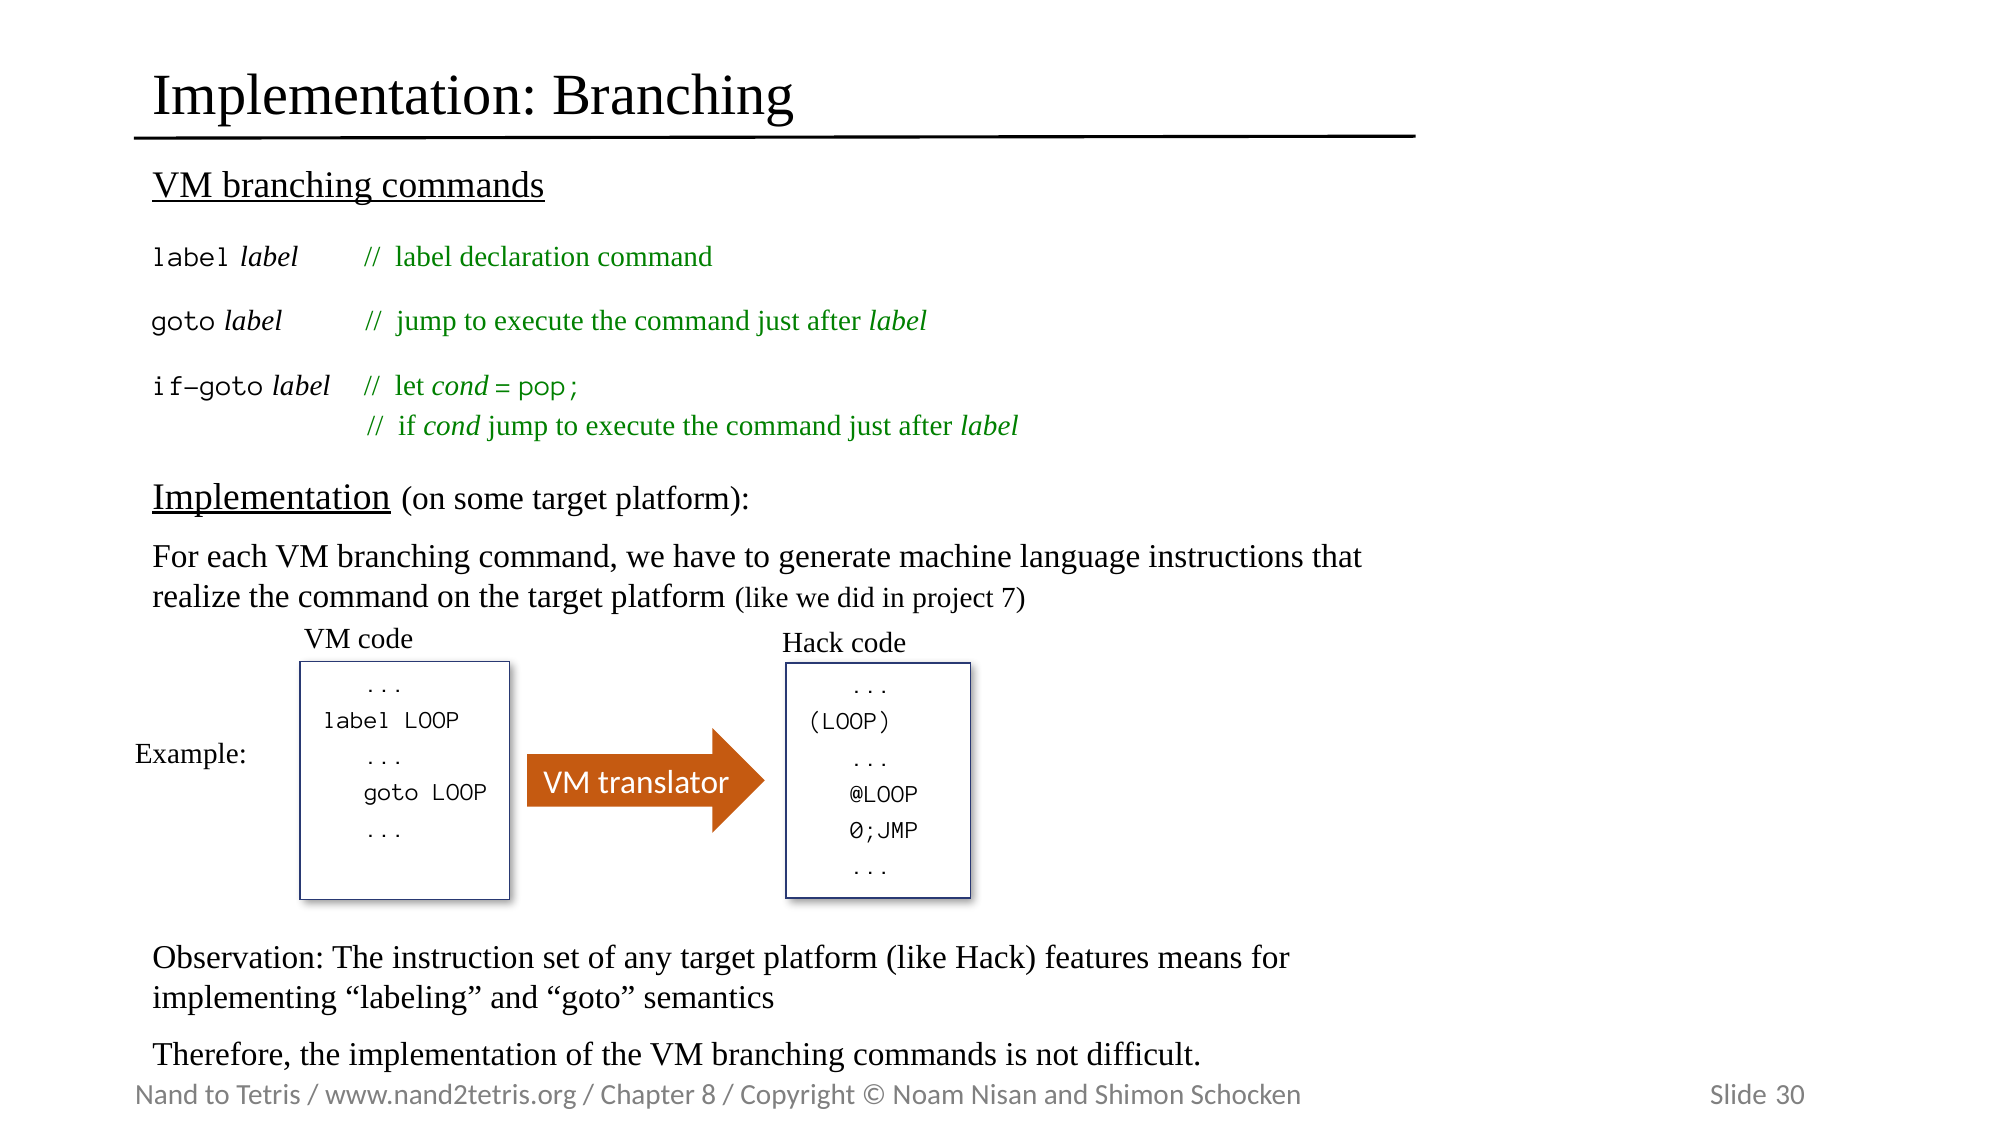

# Implementation: Branching
VM branching commands
label label         //  label declaration command
goto label          //  jump to execute the command just after label
if-goto label    //  let cond = pop;
                          //  if cond jump to execute the command just after label

Implementation (on some target platform):
For each VM branching command, we have to generate machine language instructions that realize the command on the target platform (like we did in project 7)

VM code
Hack code
   ...
label LOOP
   ...
   goto LOOP
   ...
   ...
(LOOP)
   ...
   @LOOP
   0;JMP
   ...
Example:

 VM translator
Observation: The instruction set of any target platform (like Hack) features means for implementing “labeling” and “goto” semantics
Therefore, the implementation of the VM branching commands is not difficult.